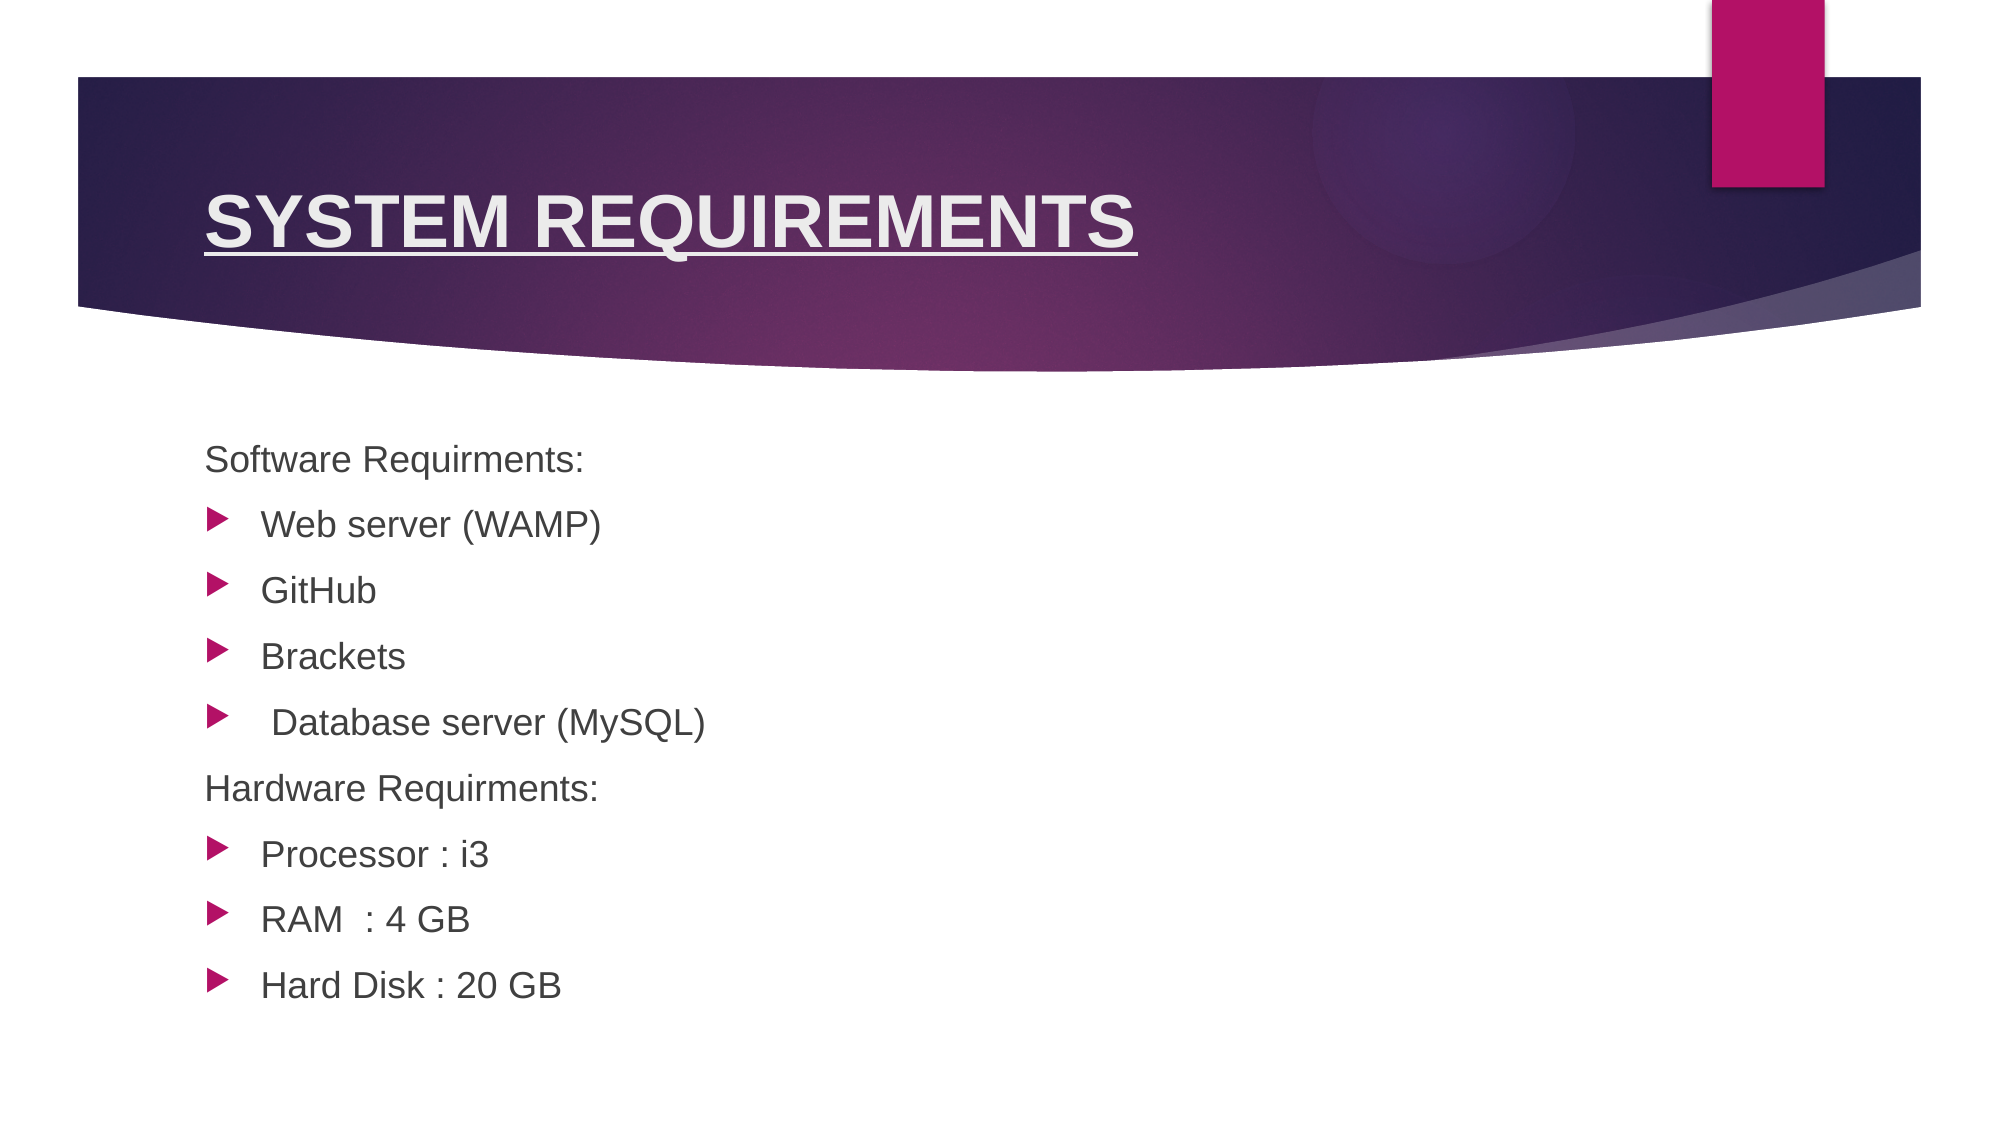

# SYSTEM REQUIREMENTS
Software Requirments:
Web server (WAMP)
GitHub
Brackets
 Database server (MySQL)
Hardware Requirments:
Processor : i3
RAM  : 4 GB
Hard Disk : 20 GB